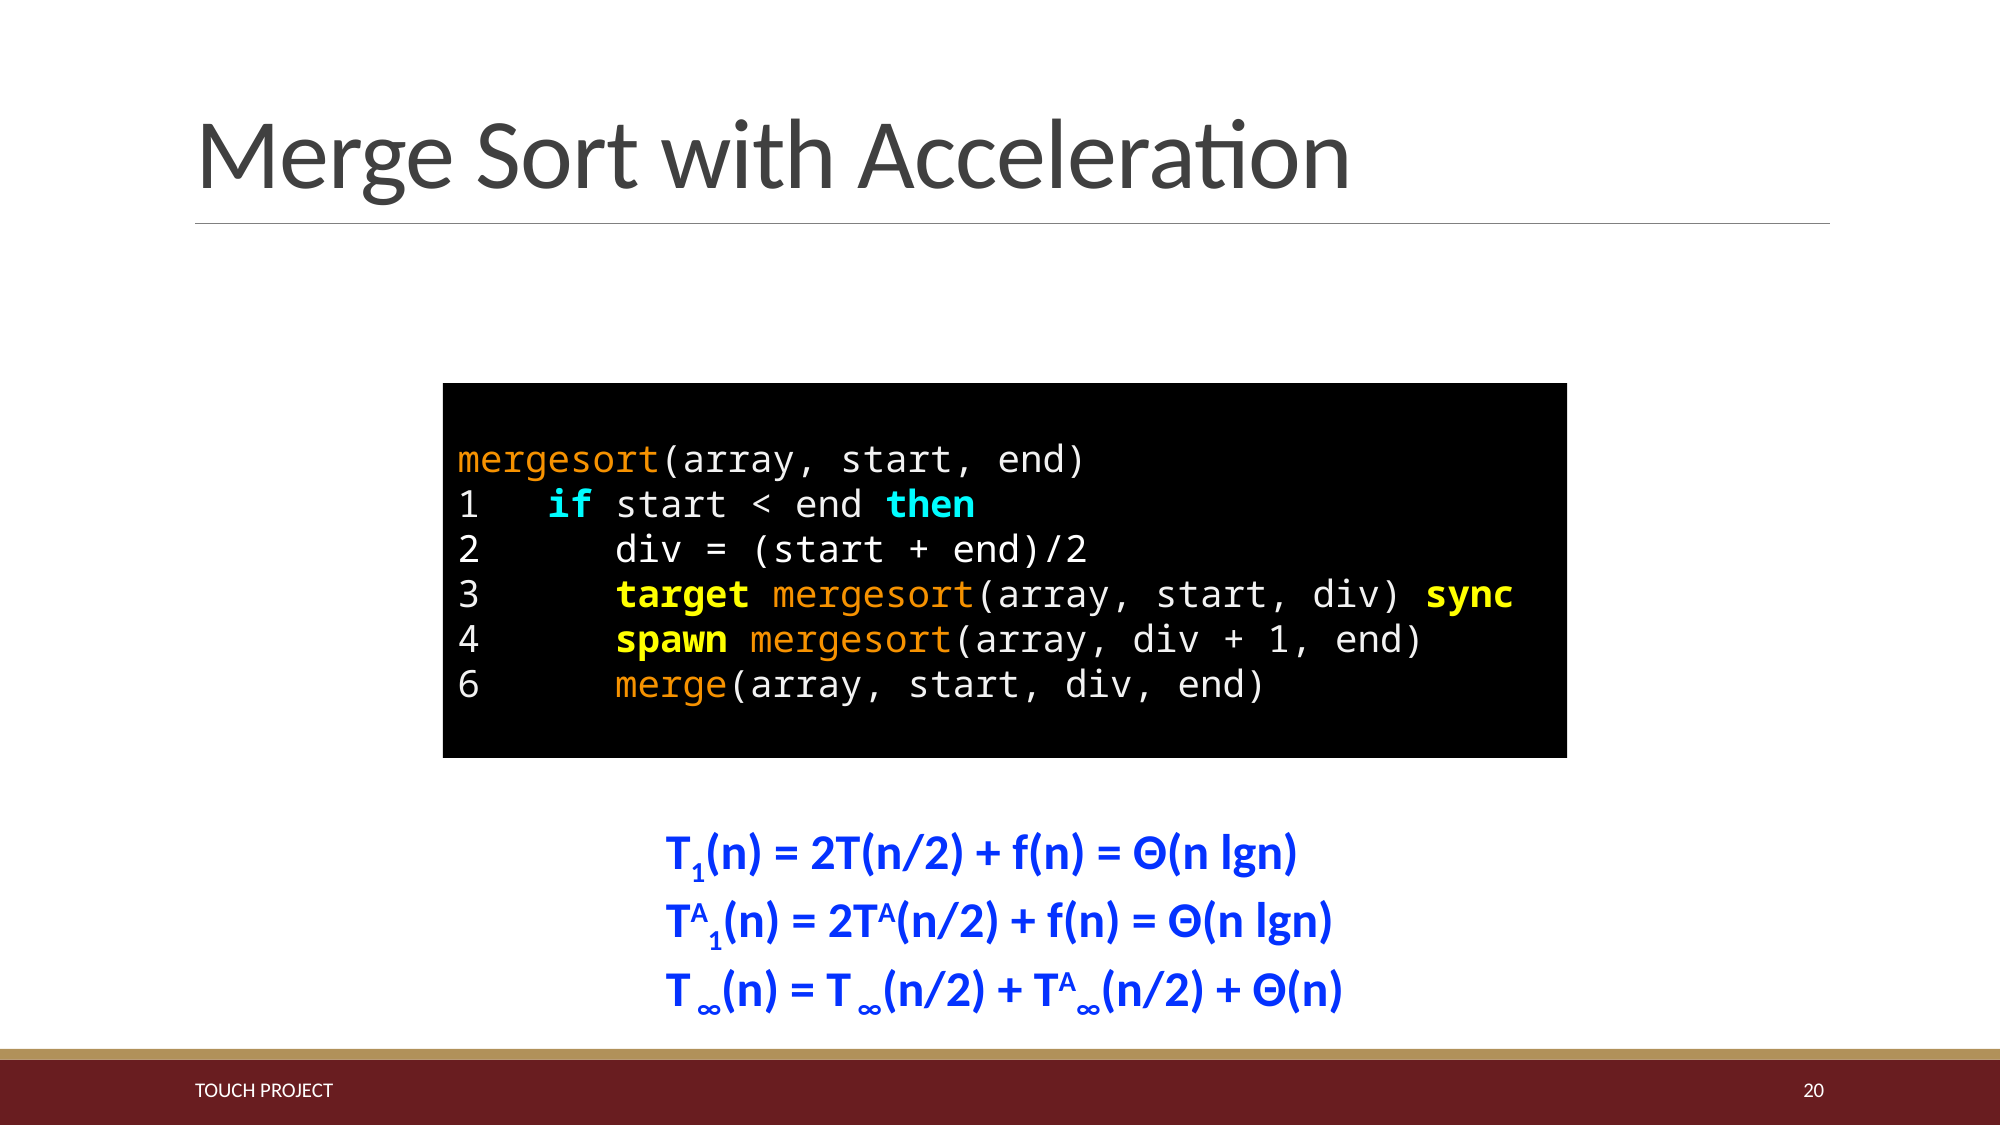

# Merge Sort with Acceleration

mergesort(array, start, end)
1   if start < end then
2      div = (start + end)/2
3      target mergesort(array, start, div) sync
4      spawn mergesort(array, div + 1, end)
6      merge(array, start, div, end)

T1(n) = 2T(n/2) + f(n) = Θ(n lgn)
TA1(n) = 2TA(n/2) + f(n) = Θ(n lgn)
T ∞(n) = T ∞(n/2) + TA∞(n/2) + Θ(n)
TOUCH PROJECT
20